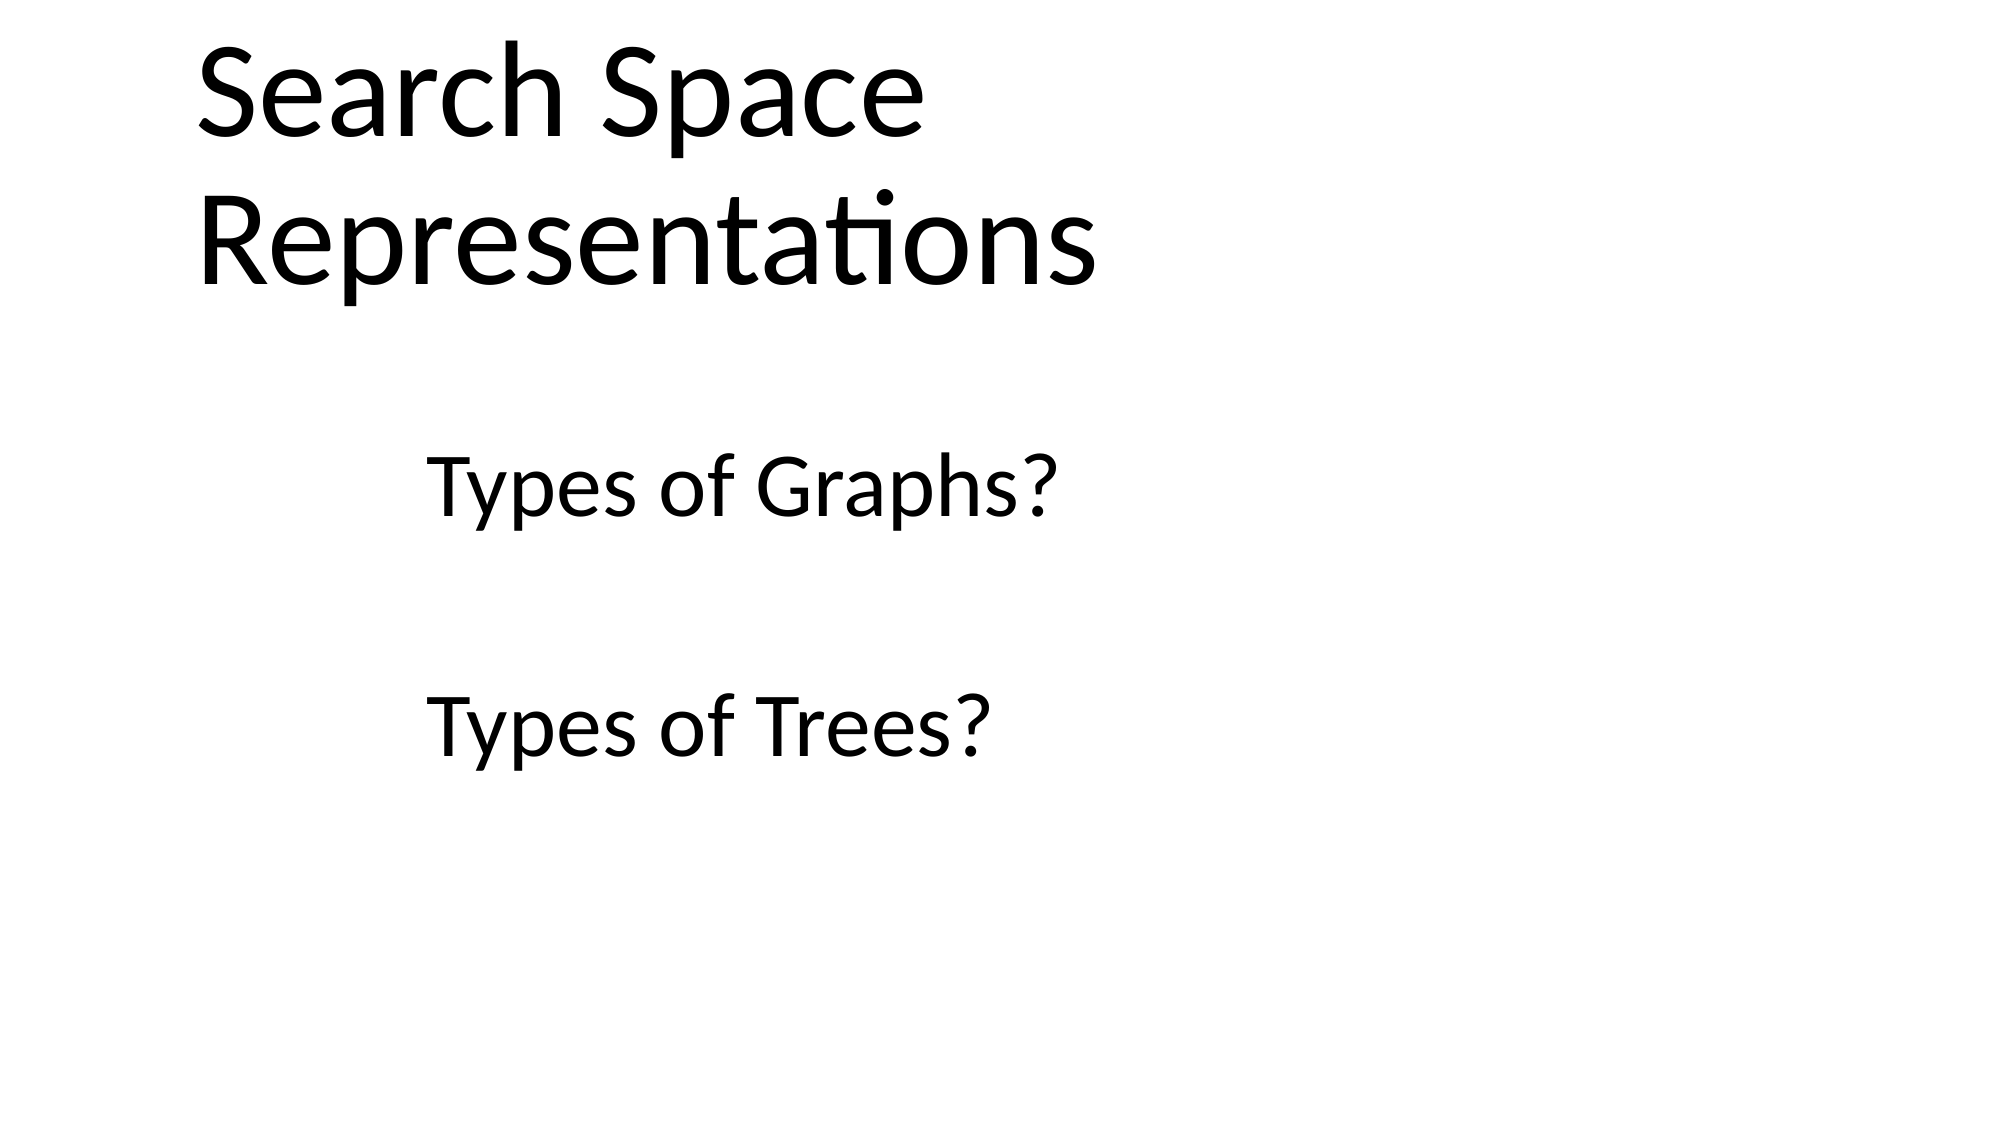

# Search Space Representations

Types of Graphs?

Types of Trees?